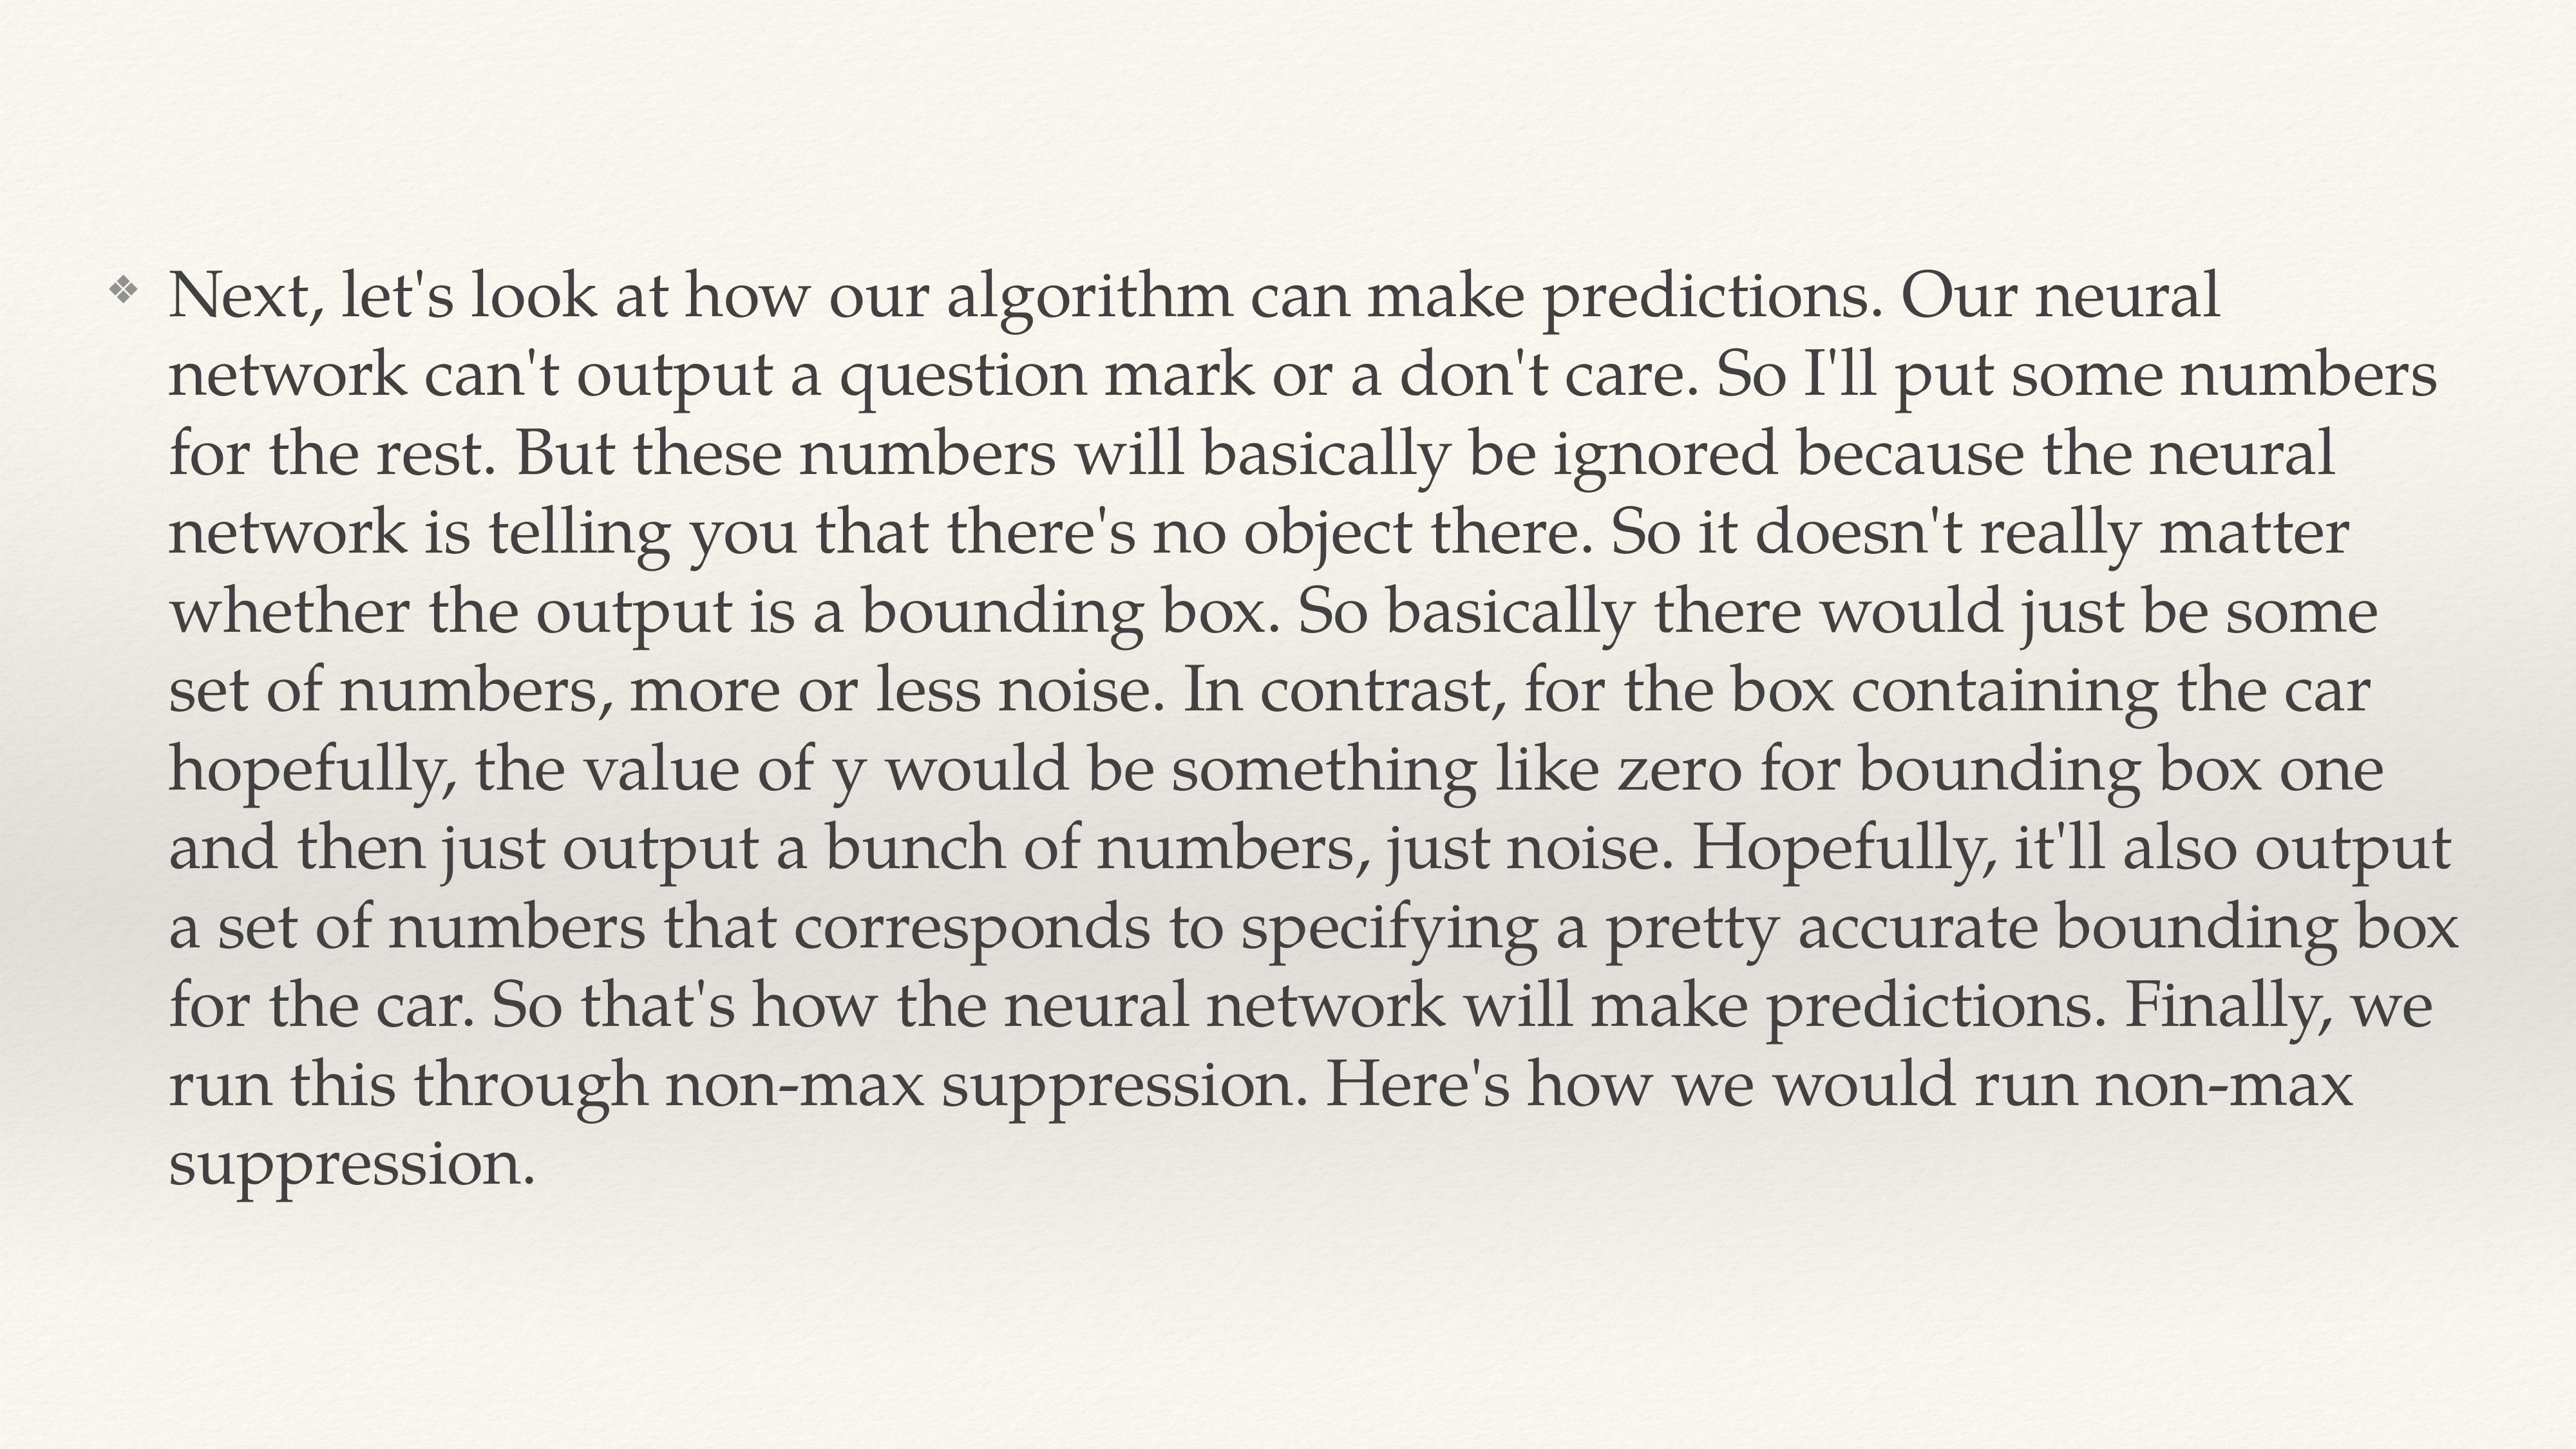

Next, let's look at how our algorithm can make predictions. Our neural network can't output a question mark or a don't care. So I'll put some numbers for the rest. But these numbers will basically be ignored because the neural network is telling you that there's no object there. So it doesn't really matter whether the output is a bounding box. So basically there would just be some set of numbers, more or less noise. In contrast, for the box containing the car hopefully, the value of y would be something like zero for bounding box one and then just output a bunch of numbers, just noise. Hopefully, it'll also output a set of numbers that corresponds to specifying a pretty accurate bounding box for the car. So that's how the neural network will make predictions. Finally, we run this through non-max suppression. Here's how we would run non-max suppression.